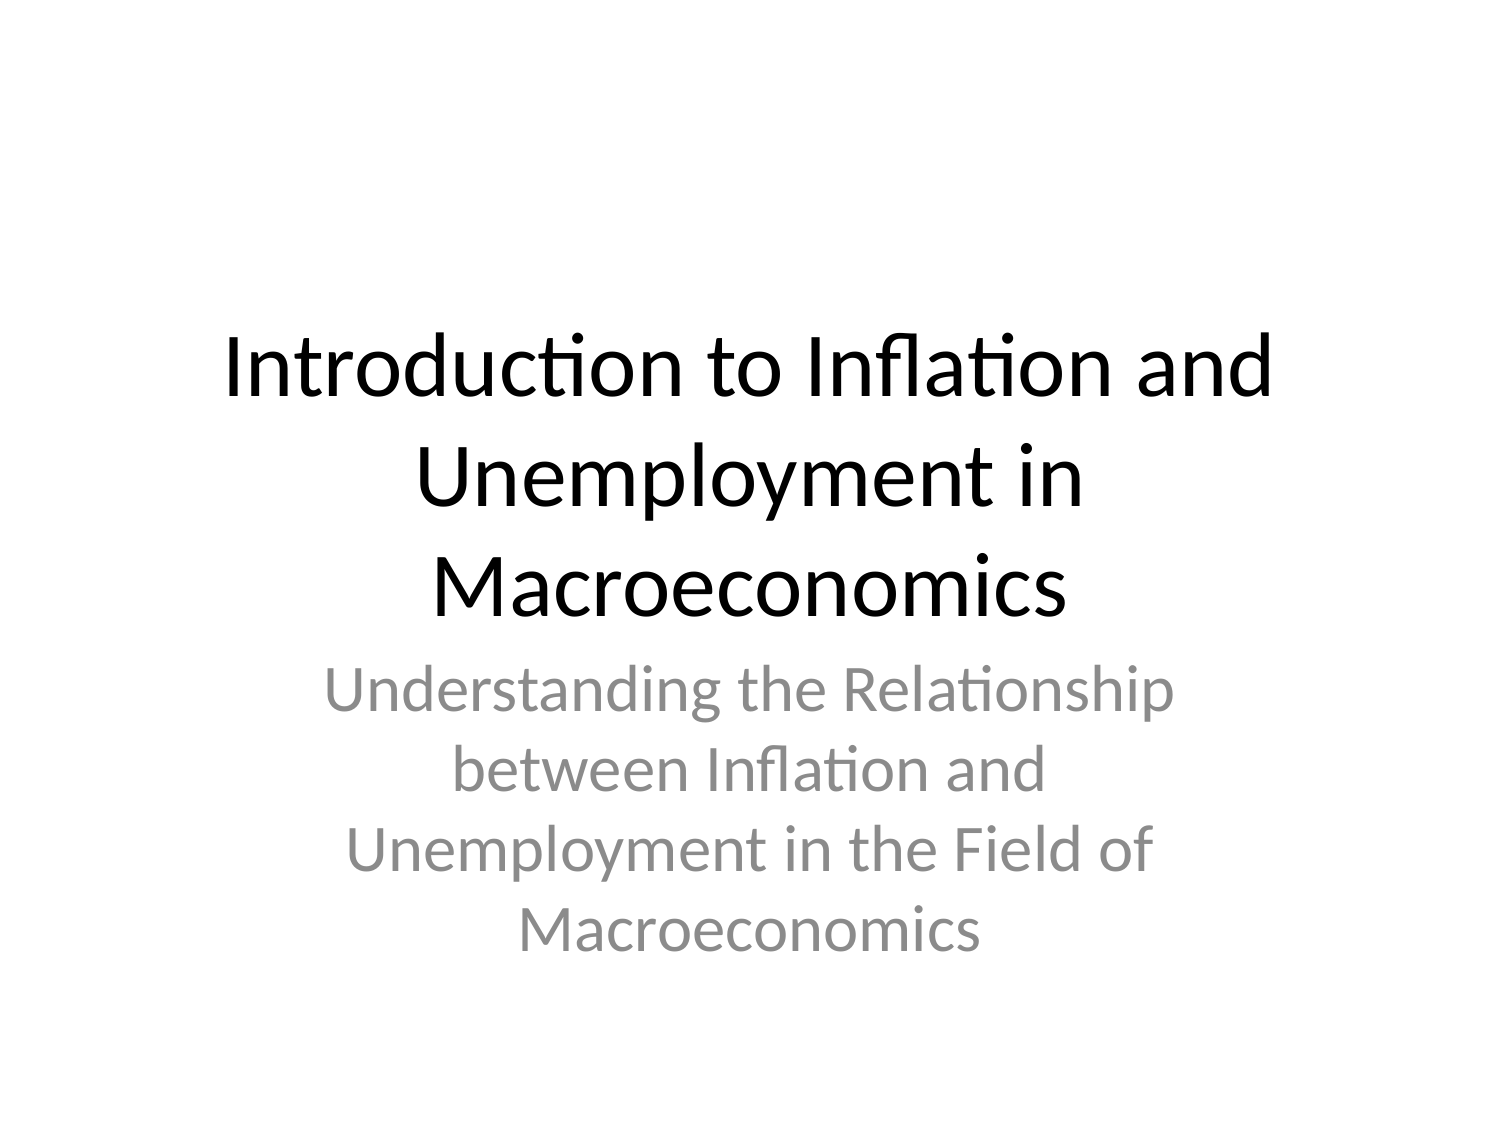

# Introduction to Inflation and Unemployment in Macroeconomics
Understanding the Relationship between Inflation and Unemployment in the Field of Macroeconomics